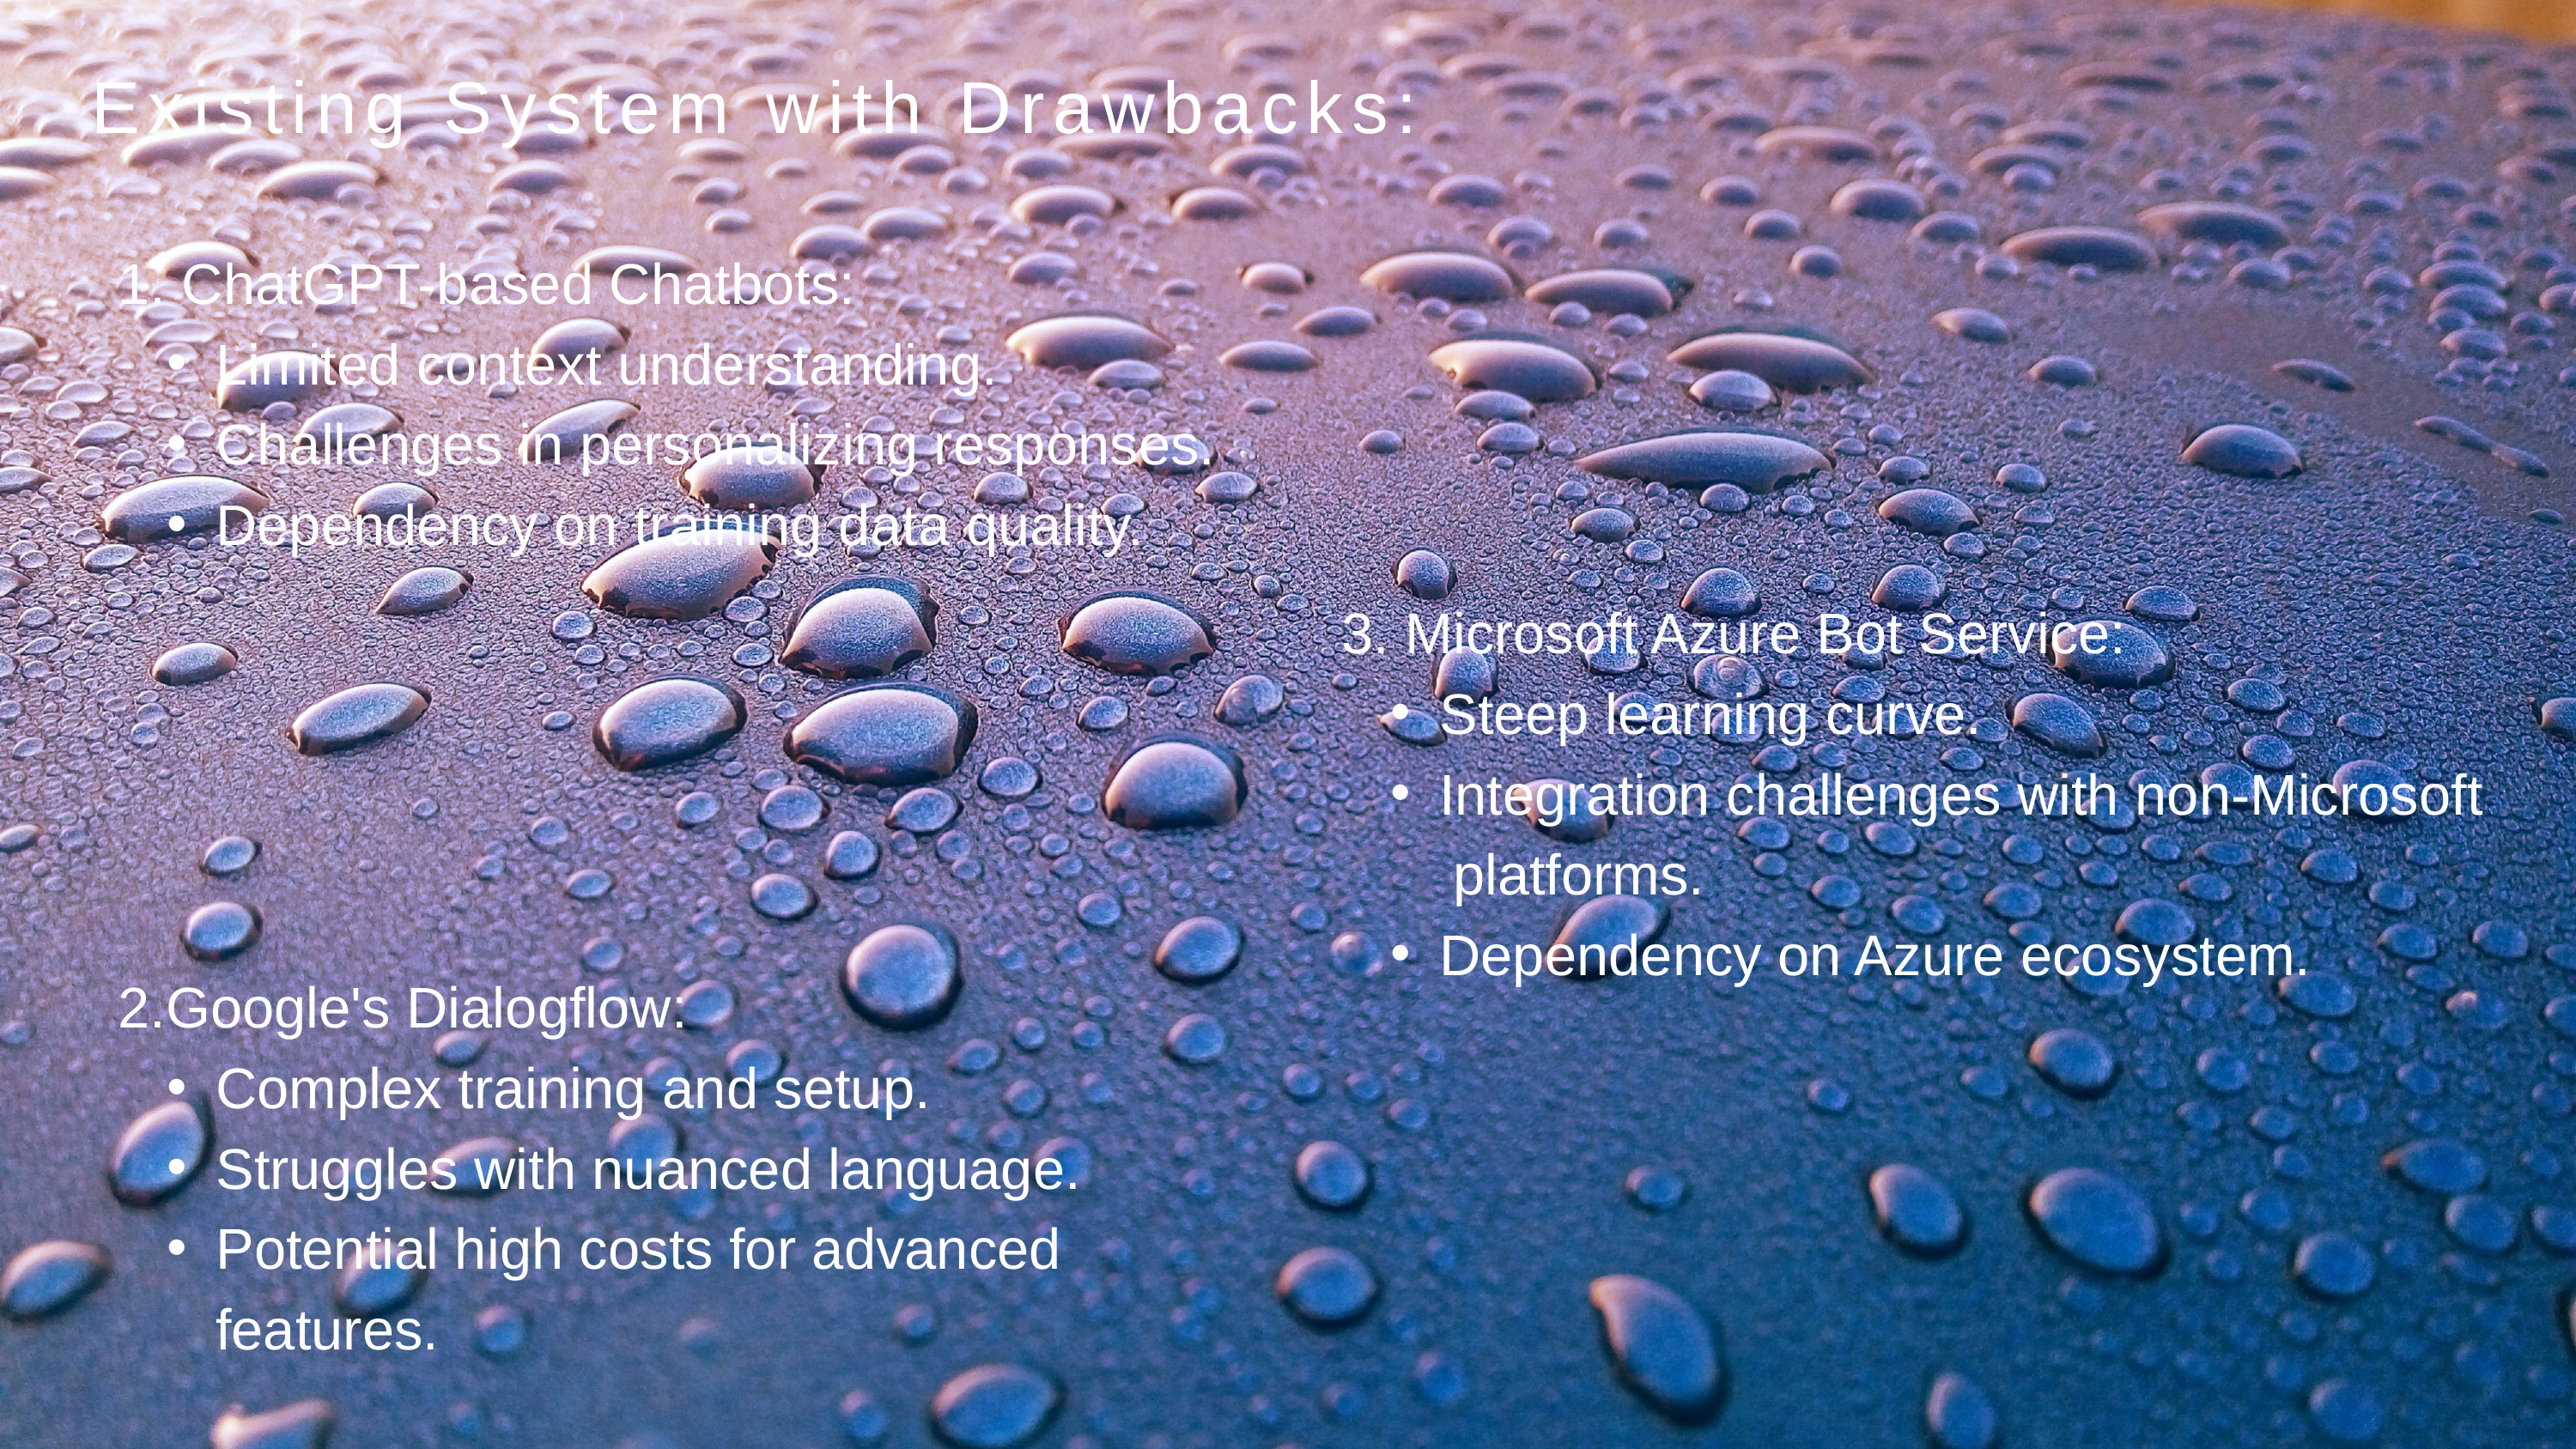

Existing System with Drawbacks:
1. ChatGPT-based Chatbots:
Limited context understanding.
Challenges in personalizing responses.
Dependency on training data quality.

2.Google's Dialogflow:
Complex training and setup.
Struggles with nuanced language.
Potential high costs for advanced features.

3. Microsoft Azure Bot Service:
Steep learning curve.
Integration challenges with non-Microsoft
       platforms.
Dependency on Azure ecosystem.